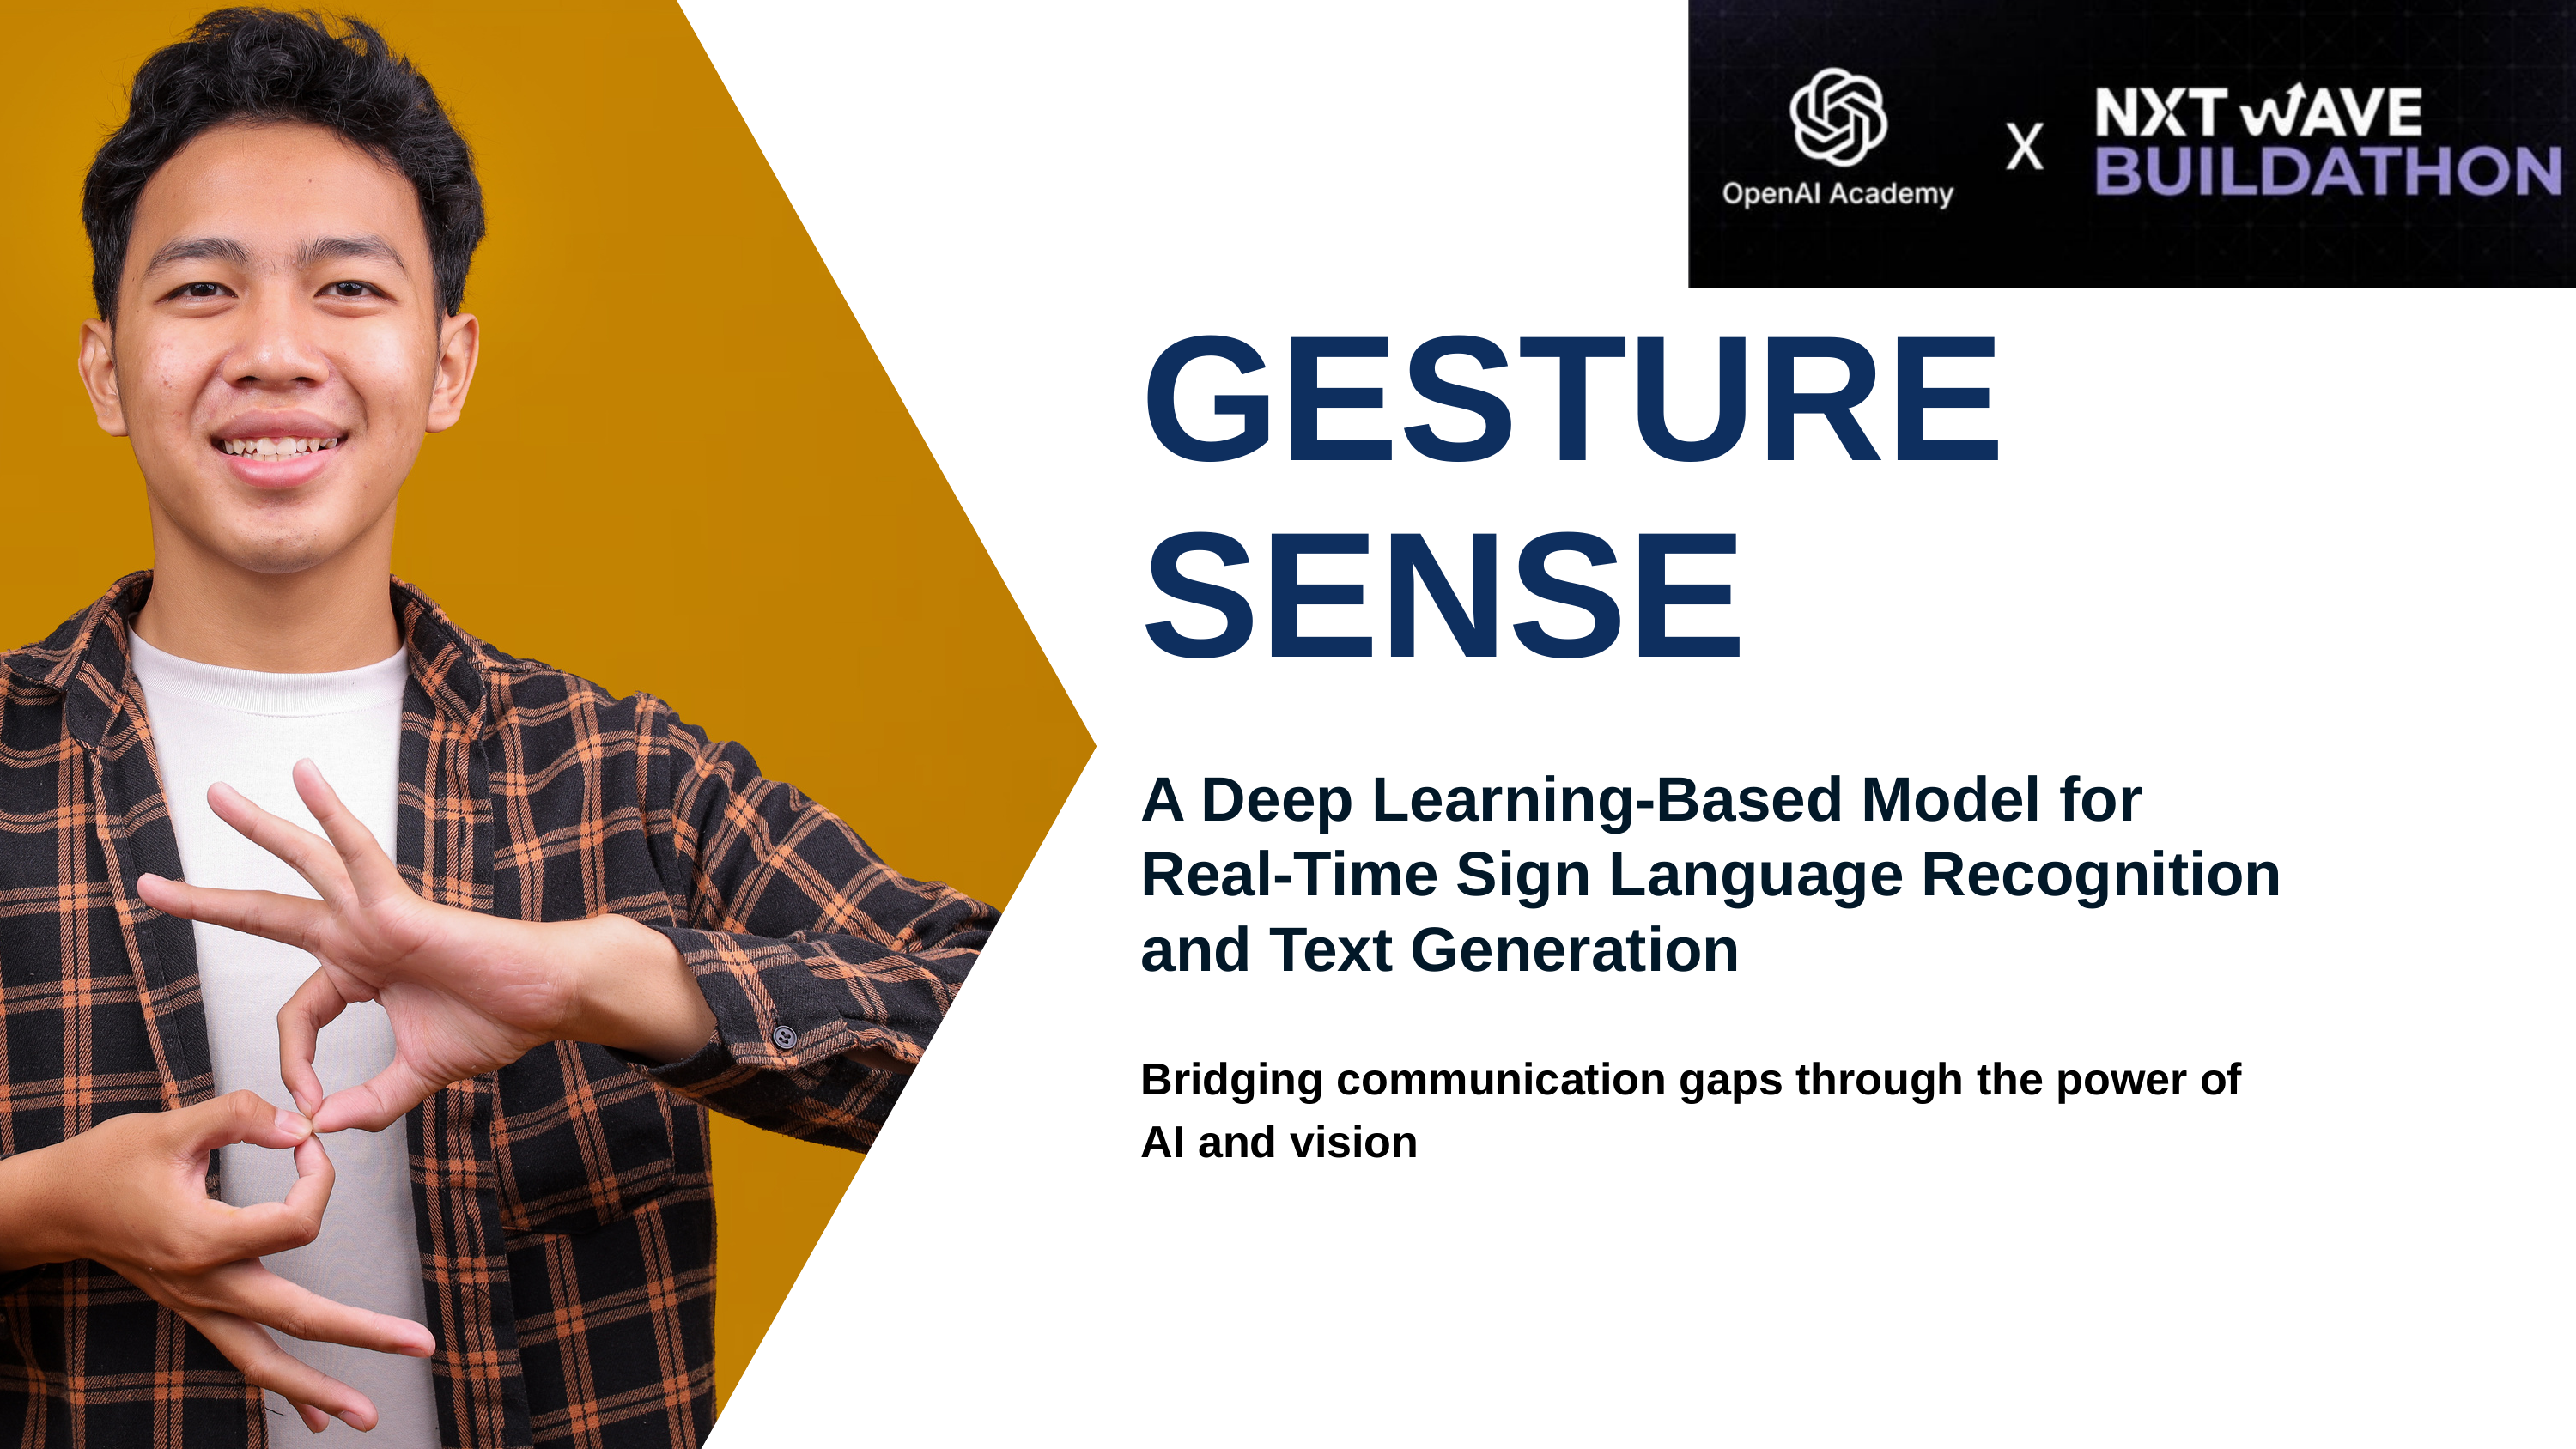

GESTURE SENSE
A Deep Learning-Based Model for Real-Time Sign Language Recognition and Text Generation
Bridging communication gaps through the power of AI and vision